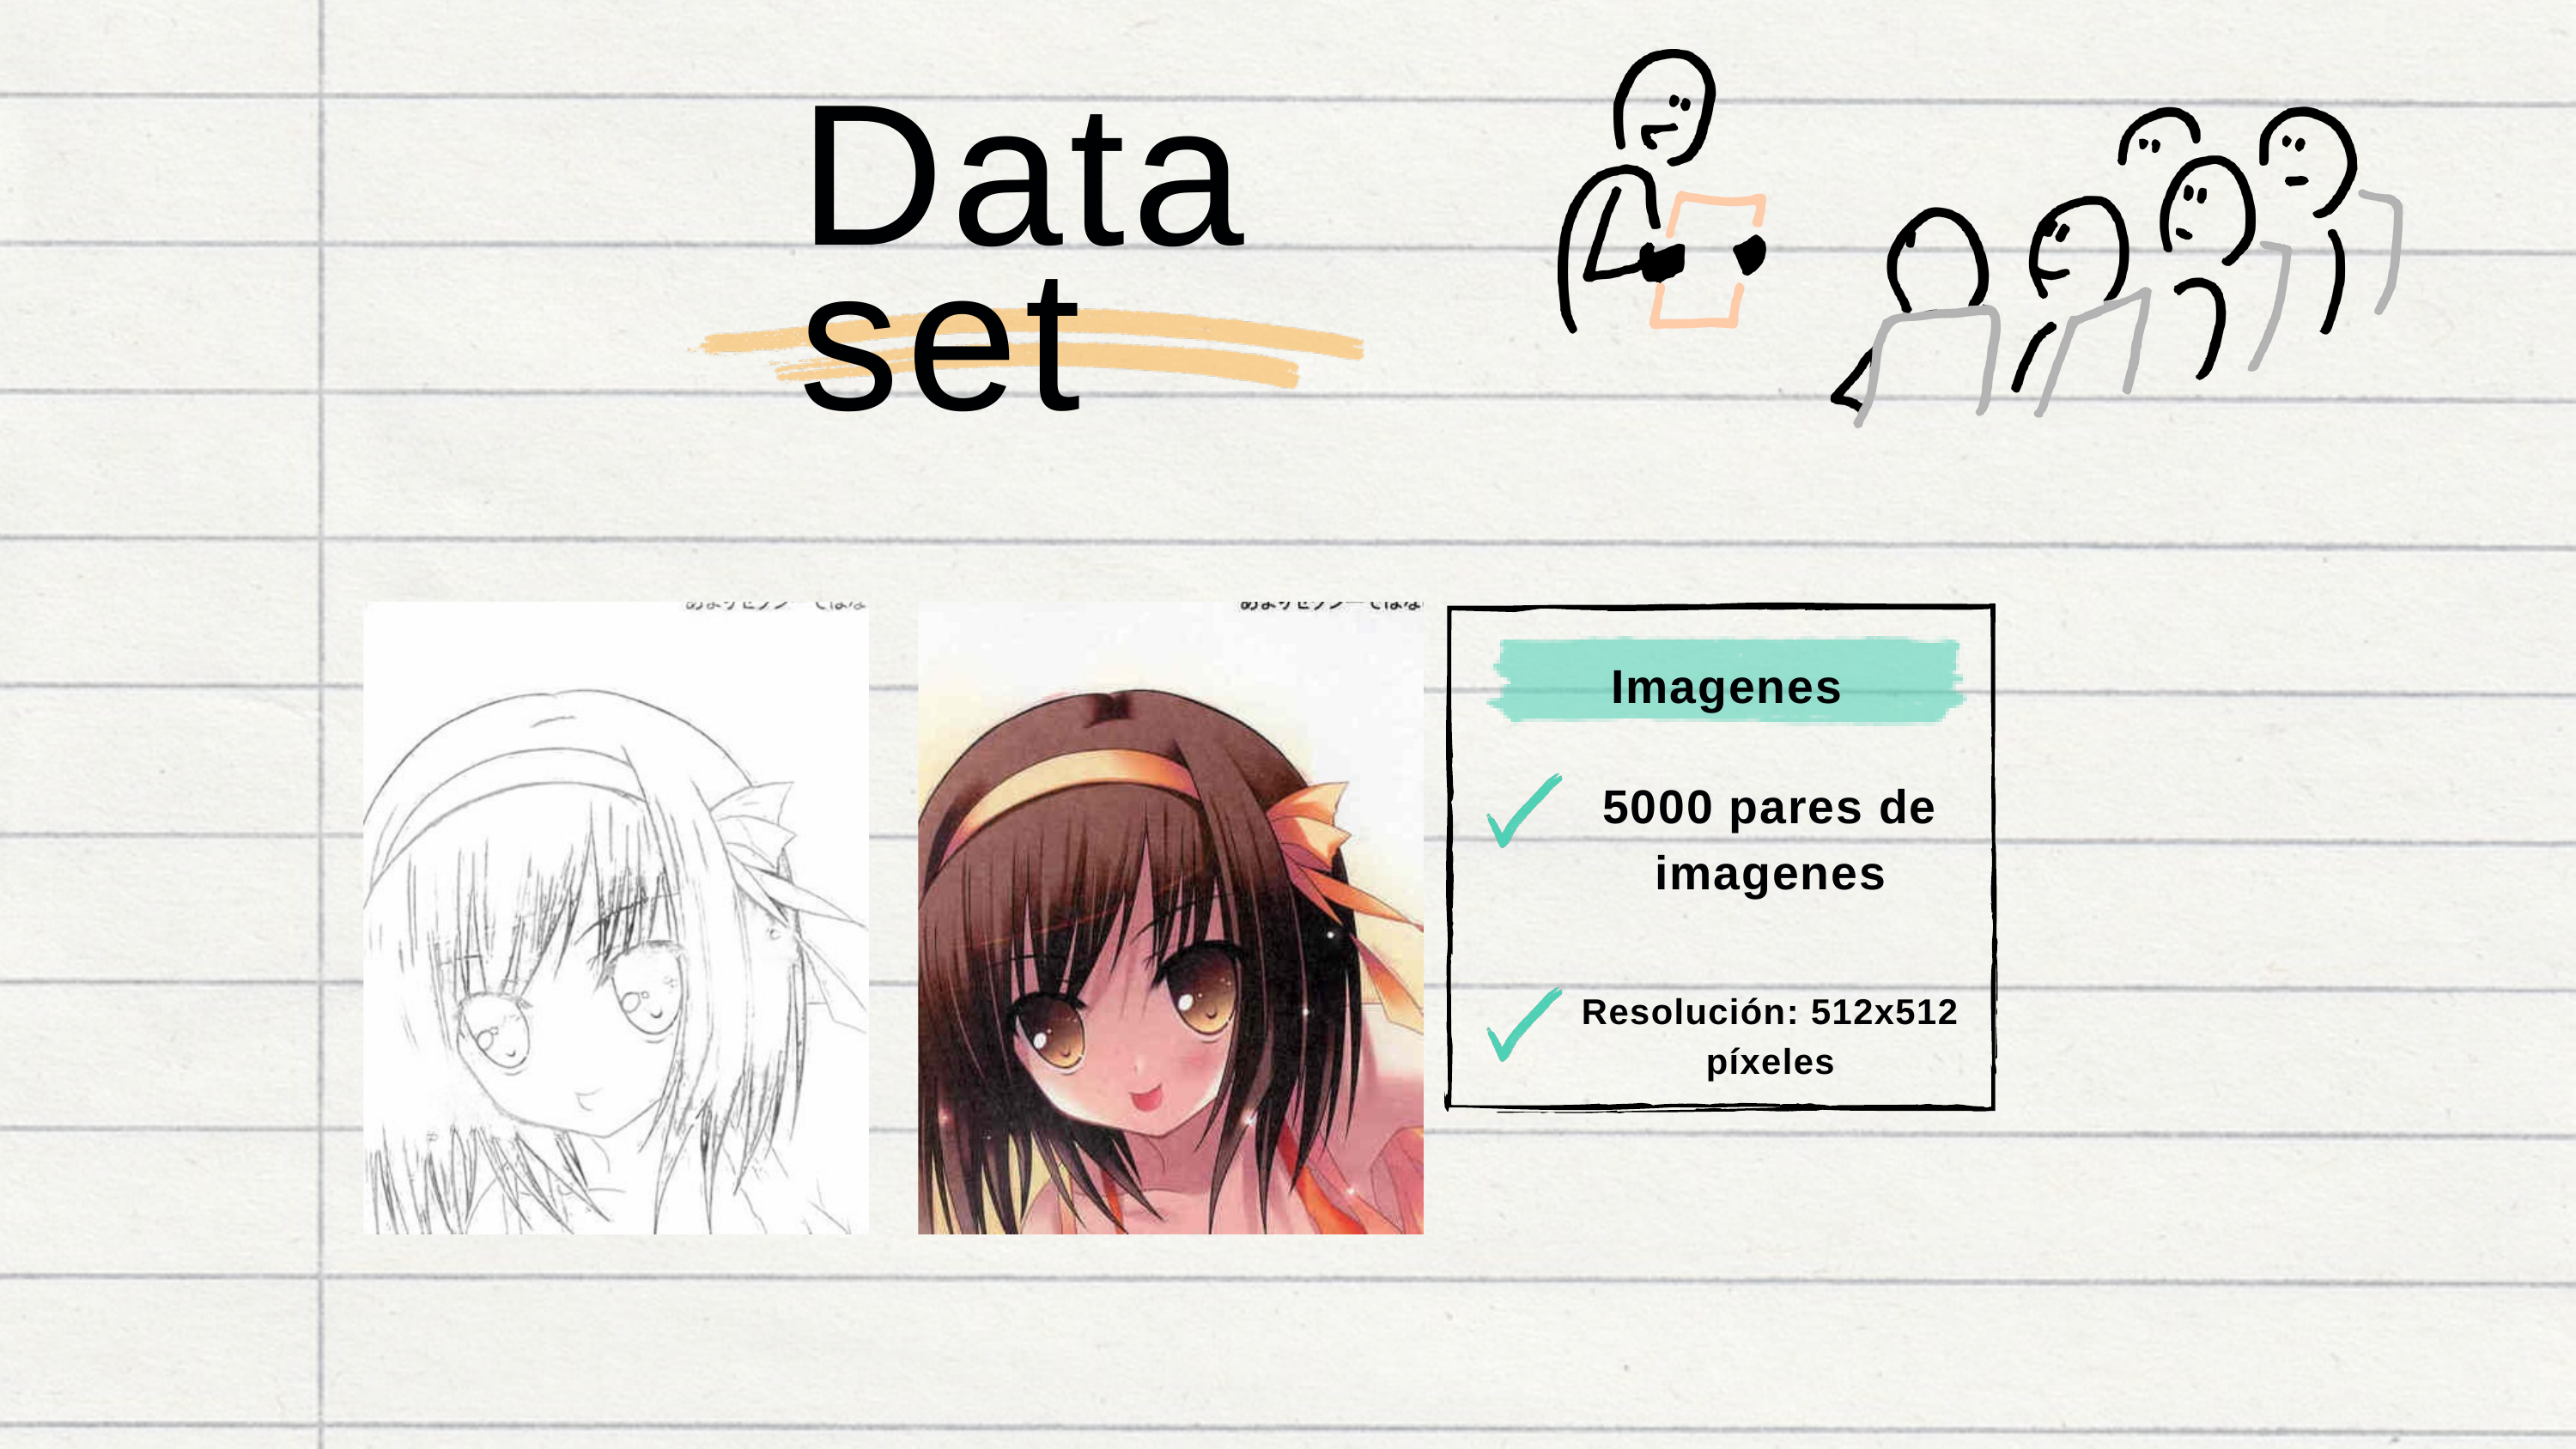

Dataset

Imagenes
5000 pares de imagenes

Resolución: 512x512 píxeles